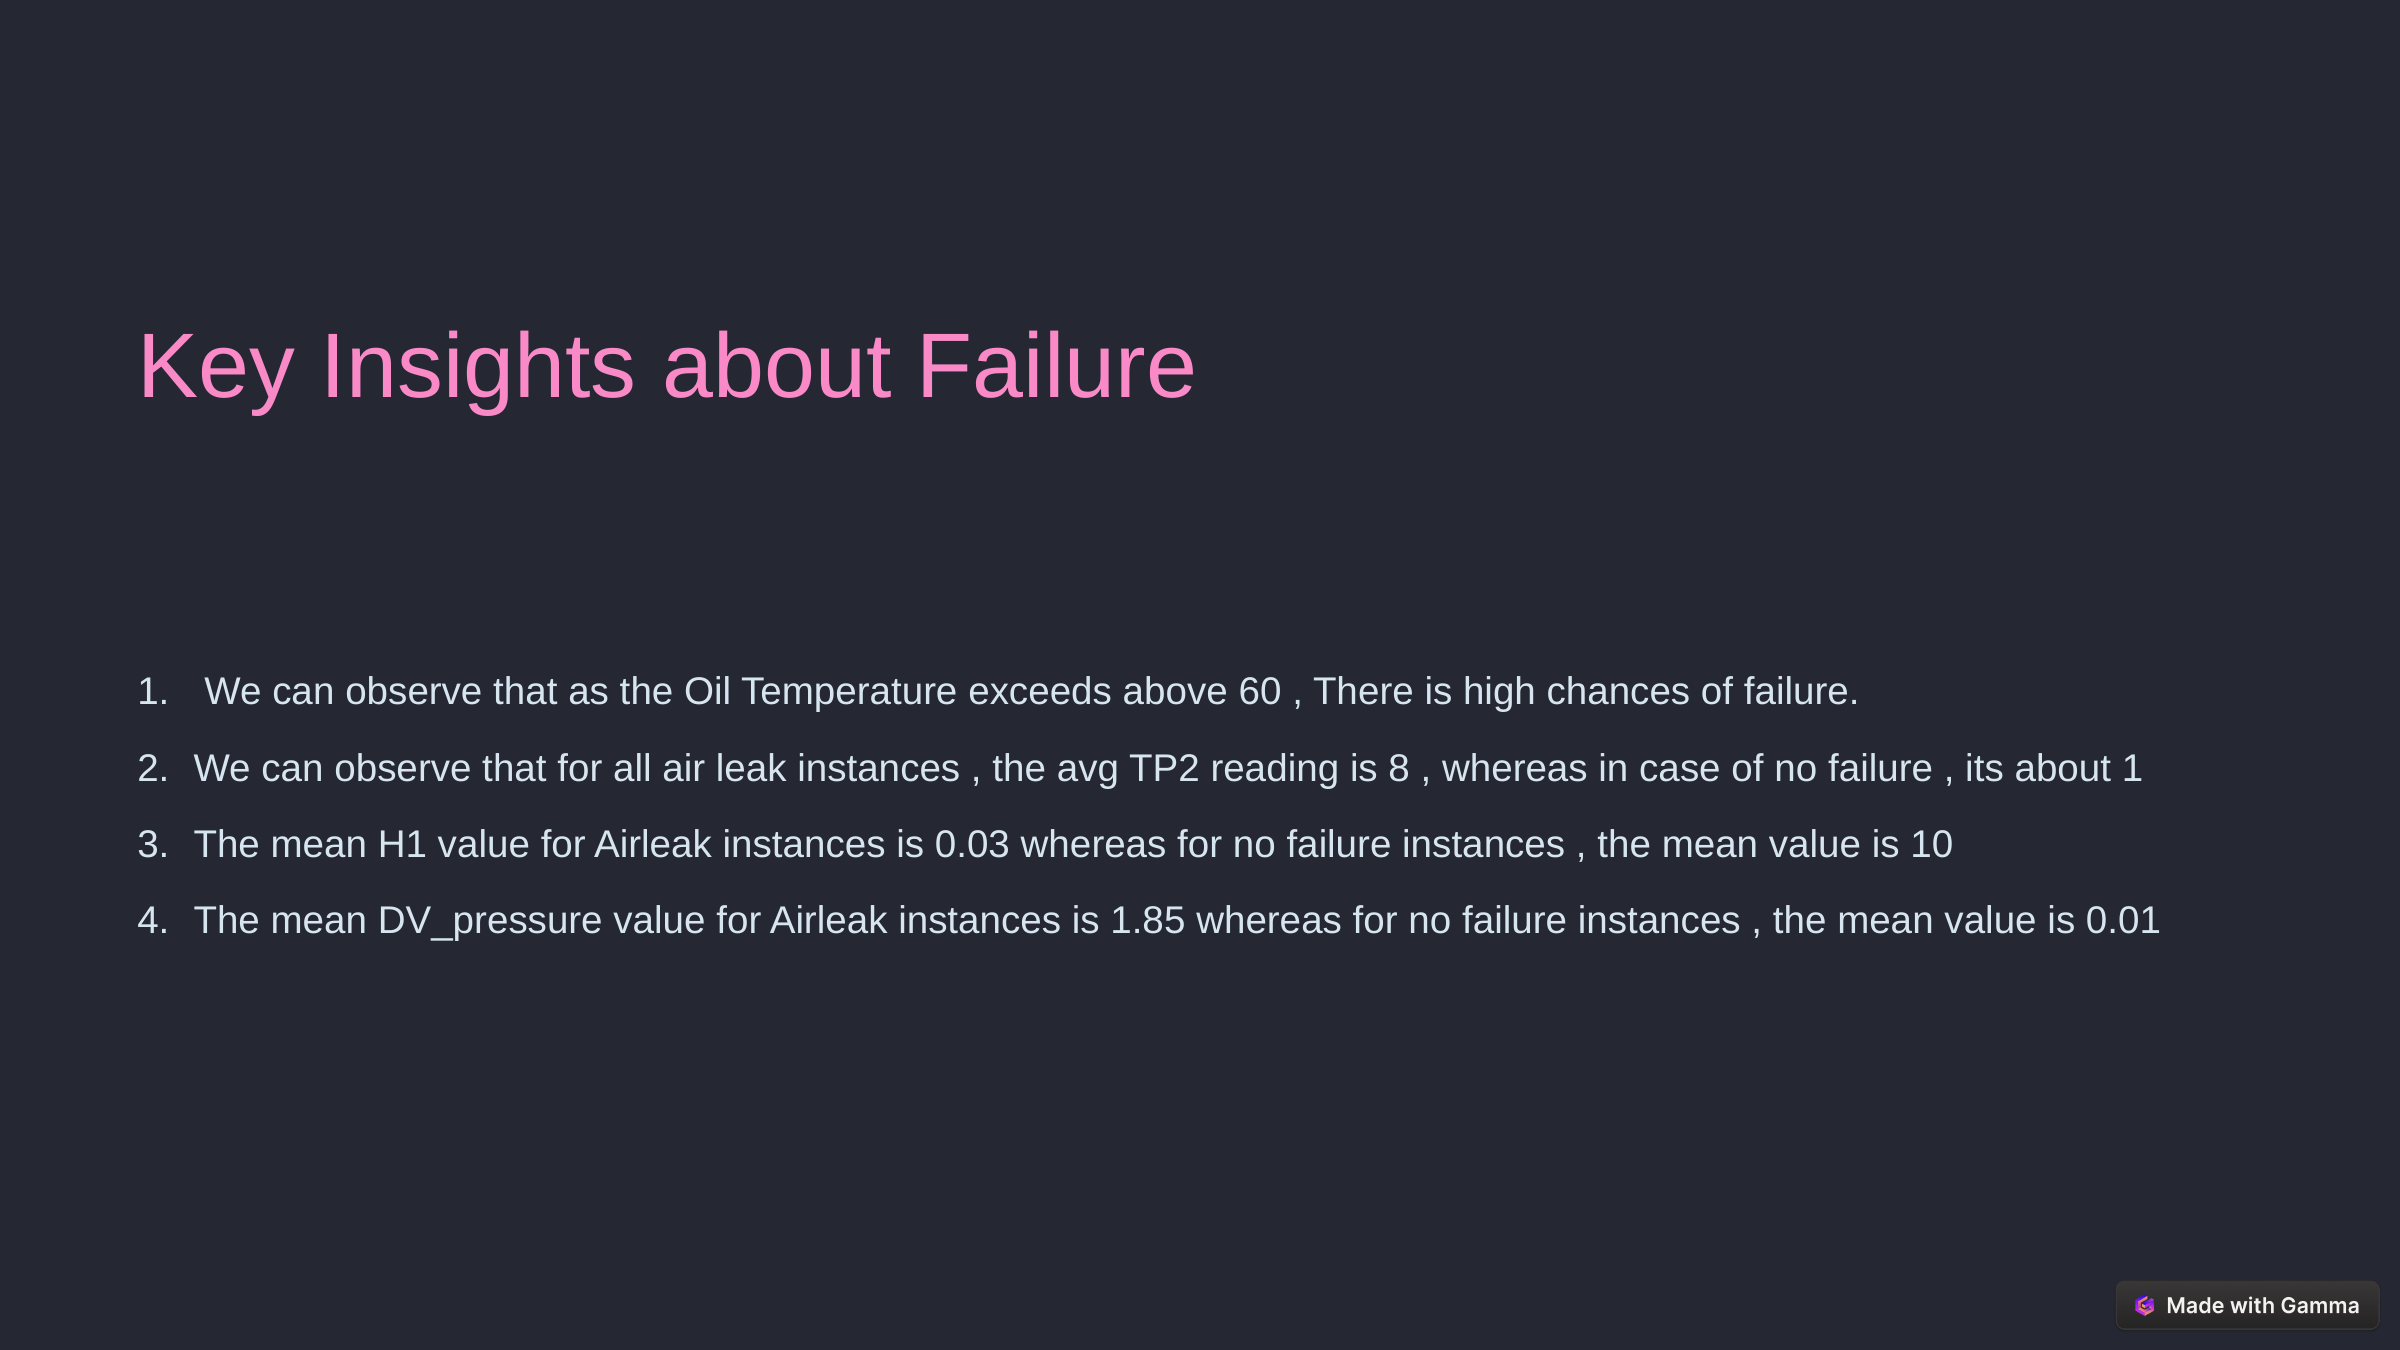

Key Insights about Failure

 We can observe that as the Oil Temperature exceeds above 60 , There is high chances of failure.
We can observe that for all air leak instances , the avg TP2 reading is 8 , whereas in case of no failure , its about 1
The mean H1 value for Airleak instances is 0.03 whereas for no failure instances , the mean value is 10
The mean DV_pressure value for Airleak instances is 1.85 whereas for no failure instances , the mean value is 0.01